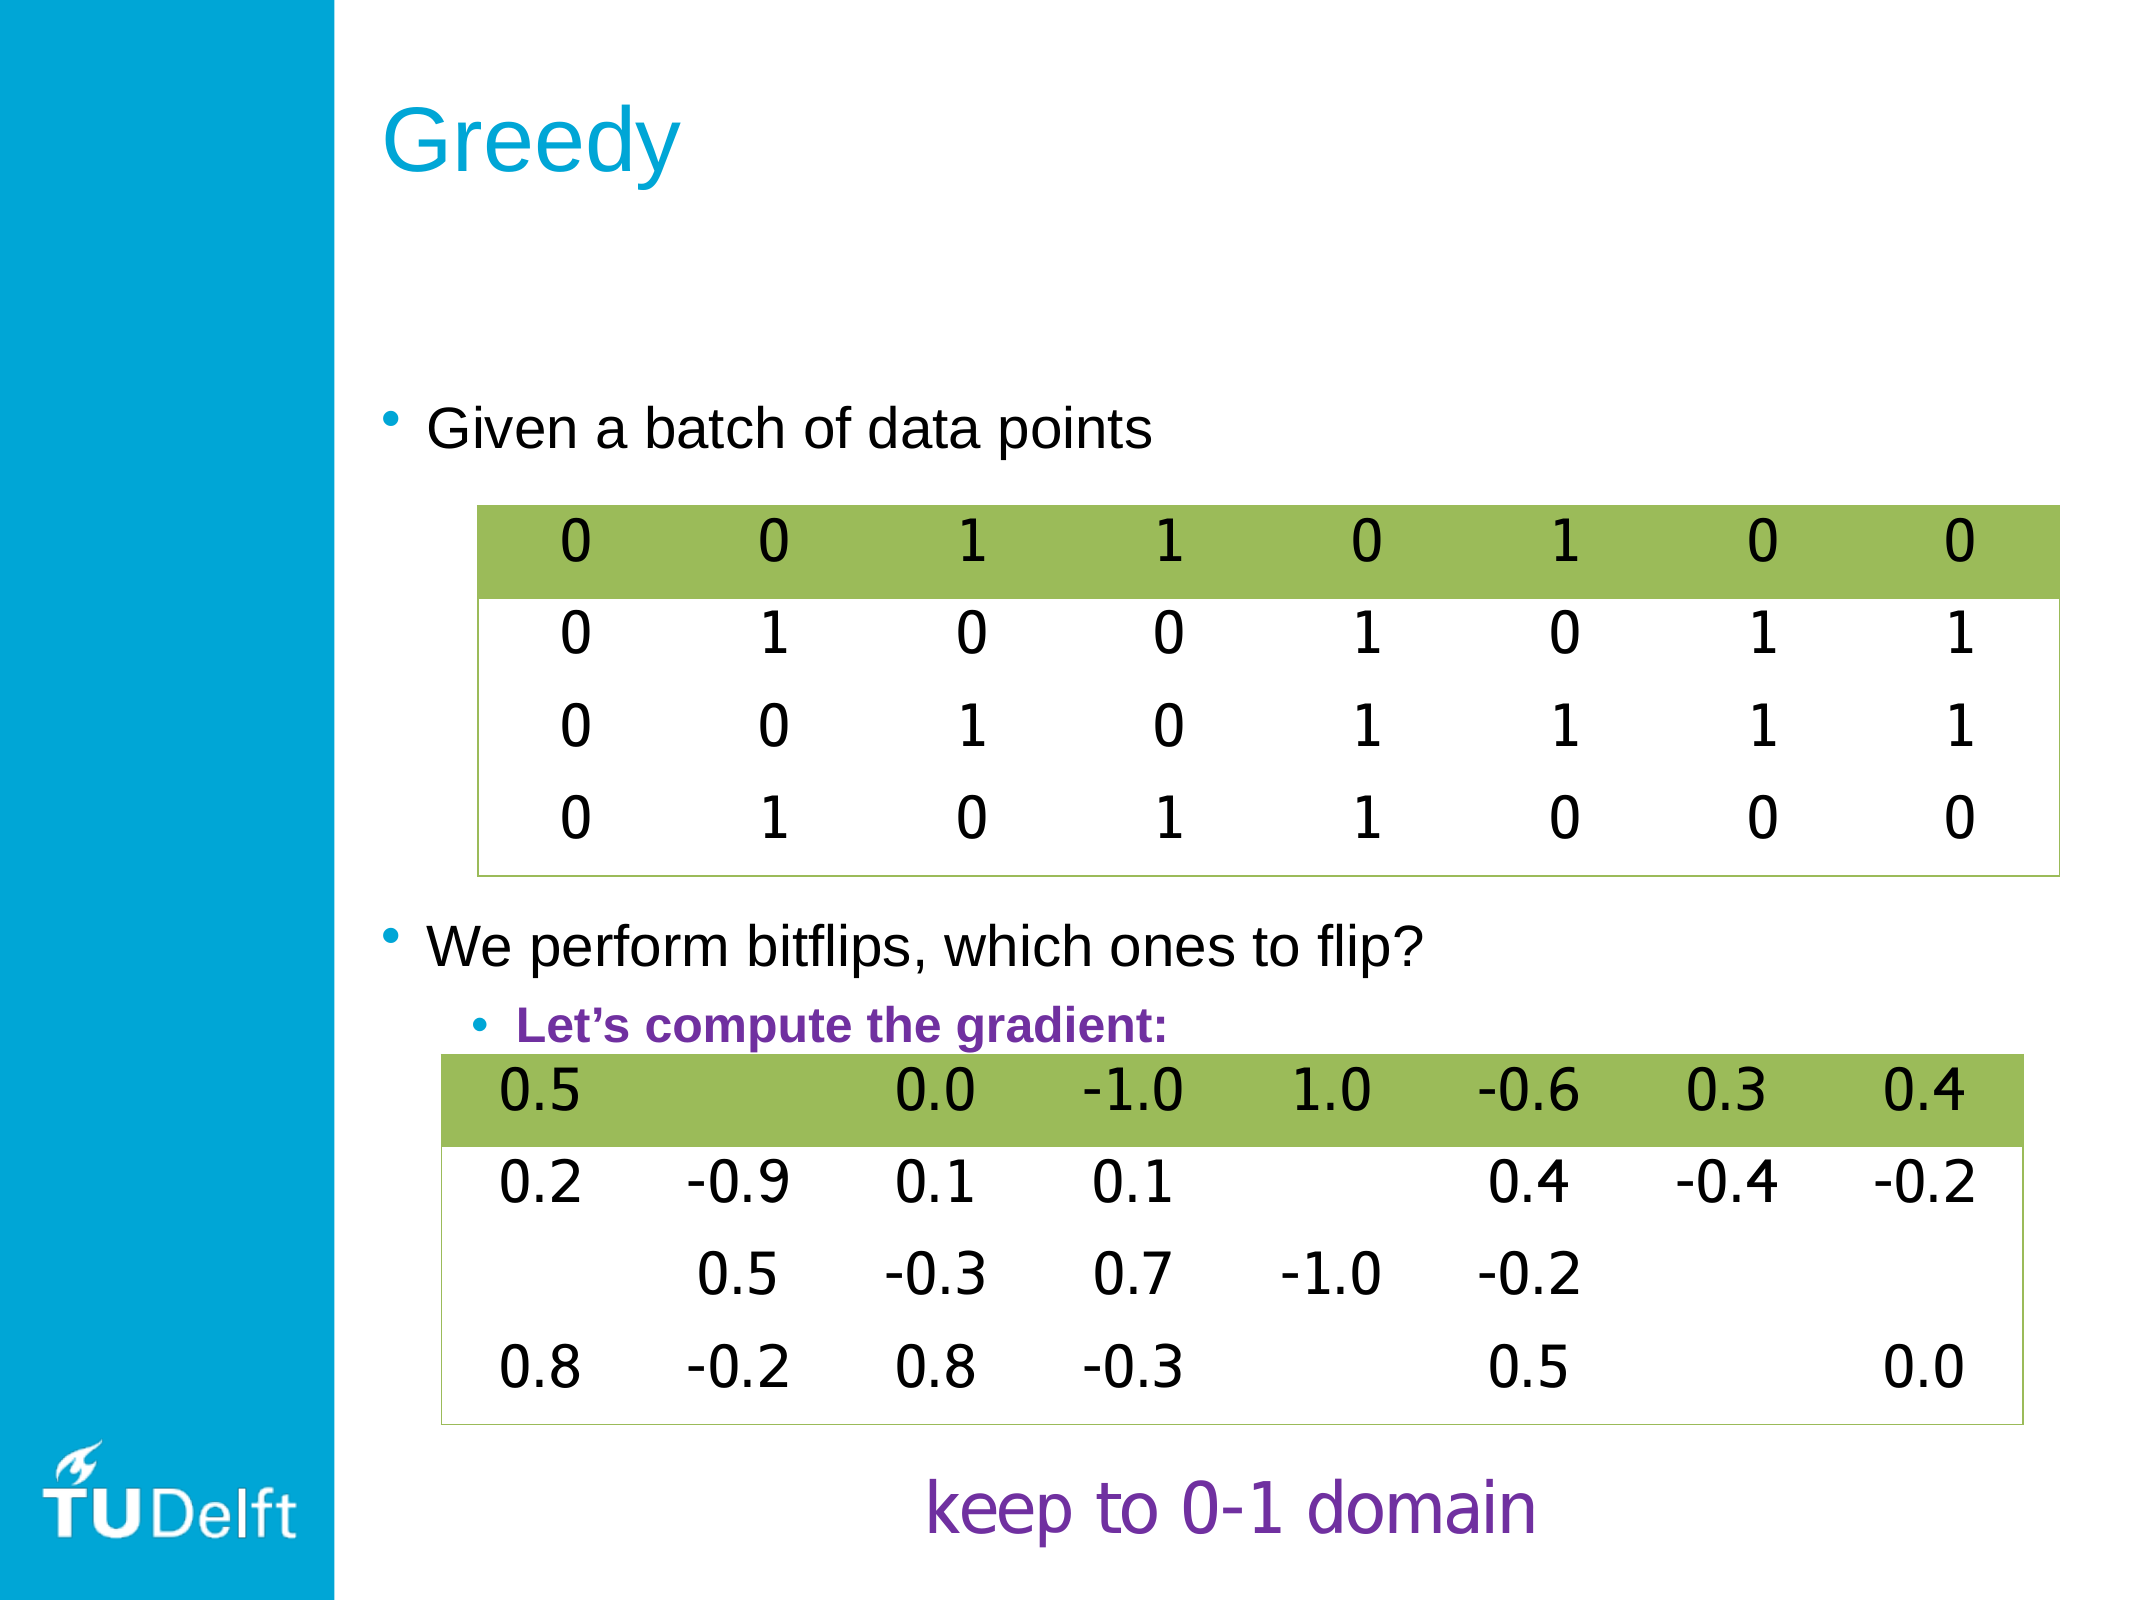

# Greedy
Given a batch of data points

We perform bitflips, which ones to flip?
Let’s compute the gradient:
| 0 | 0 | 1 | 1 | 0 | 1 | 0 | 0 |
| --- | --- | --- | --- | --- | --- | --- | --- |
| 0 | 1 | 0 | 0 | 1 | 0 | 1 | 1 |
| 0 | 0 | 1 | 0 | 1 | 1 | 1 | 1 |
| 0 | 1 | 0 | 1 | 1 | 0 | 0 | 0 |
| 0.5 |  | 0.0 | -1.0 | 1.0 | -0.6 | 0.3 | 0.4 |
| --- | --- | --- | --- | --- | --- | --- | --- |
| 0.2 | -0.9 | 0.1 | 0.1 |  | 0.4 | -0.4 | -0.2 |
|  | 0.5 | -0.3 | 0.7 | -1.0 | -0.2 |  |  |
| 0.8 | -0.2 | 0.8 | -0.3 |  | 0.5 |  | 0.0 |
keep to 0-1 domain